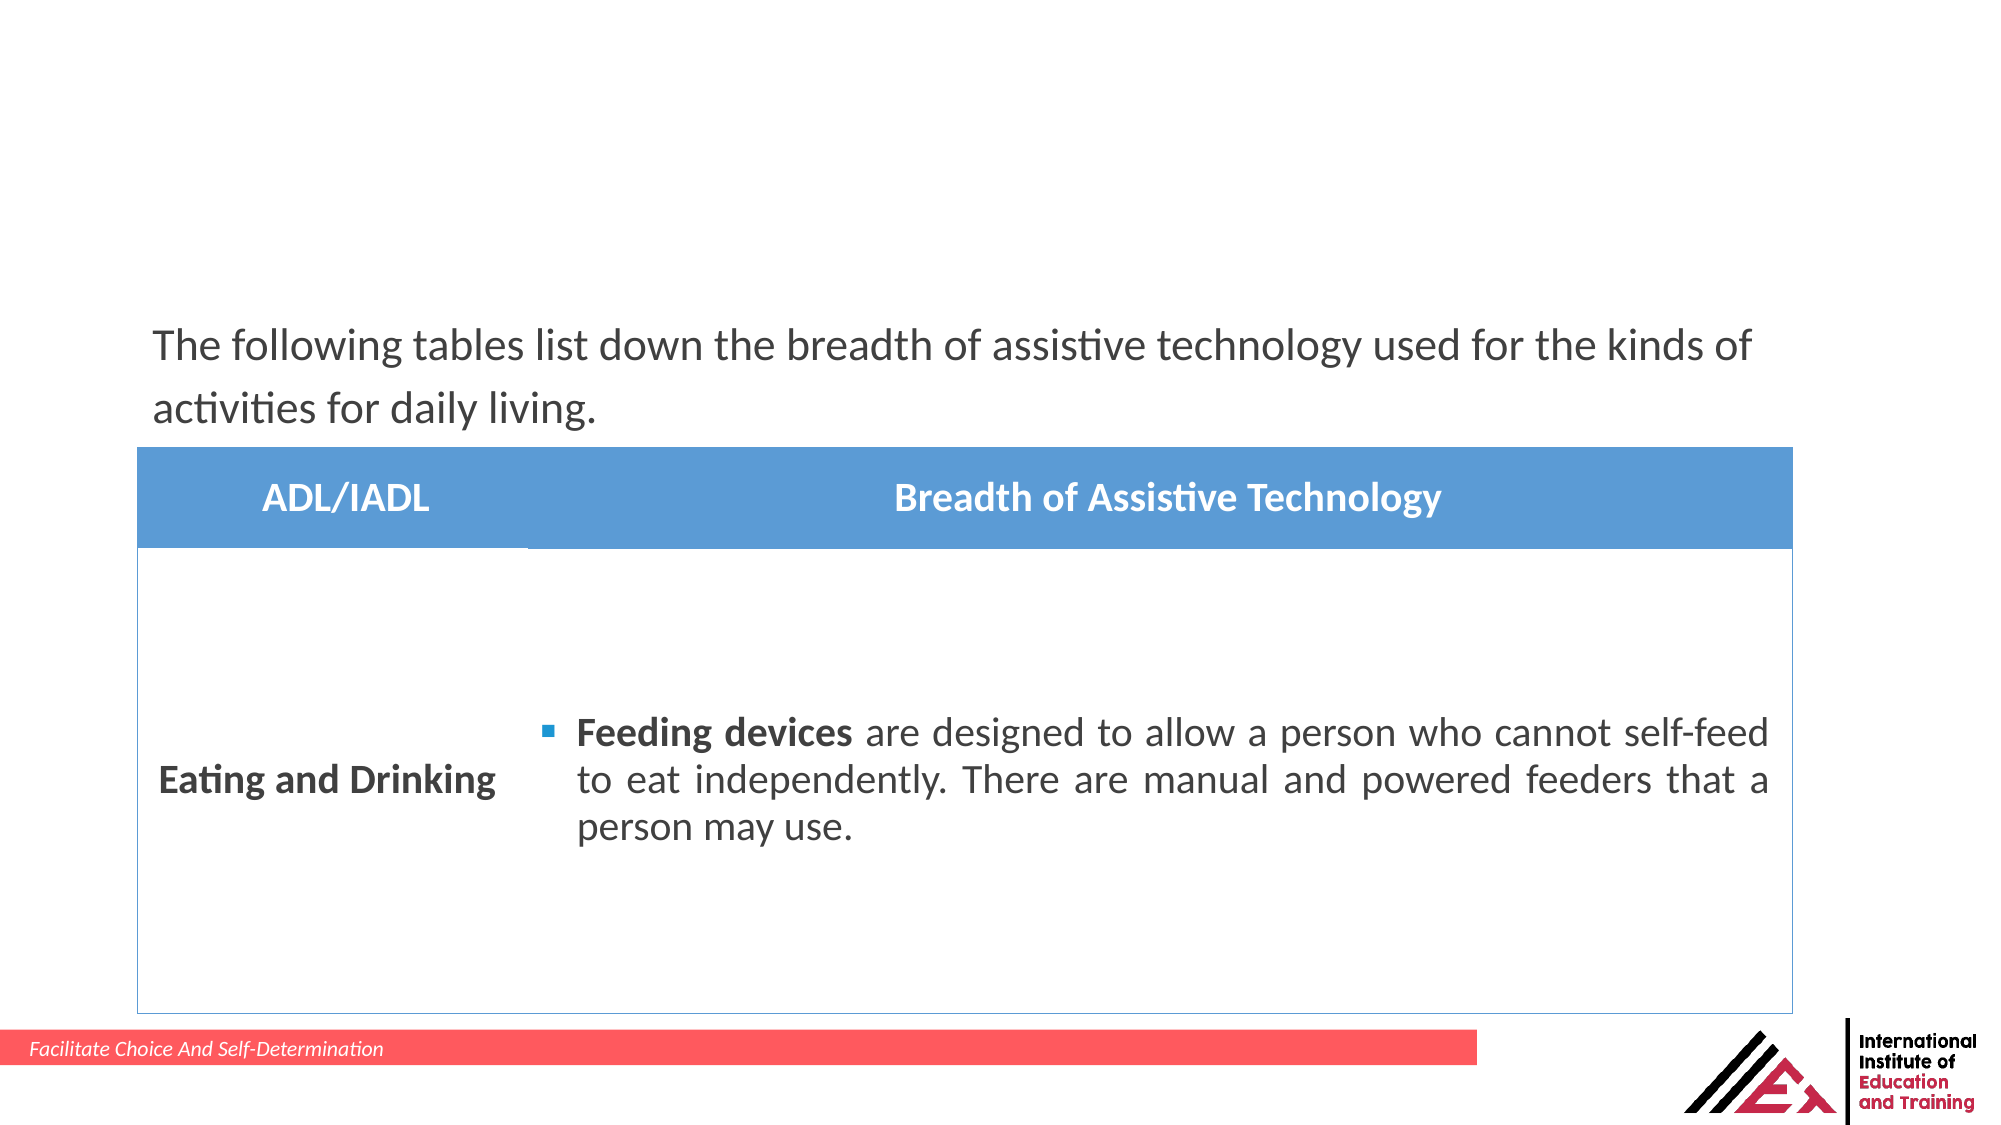

The following tables list down the breadth of assistive technology used for the kinds of activities for daily living.
| ADL/IADL | Breadth of Assistive Technology |
| --- | --- |
| Eating and Drinking | Feeding devices are designed to allow a person who cannot self-feed to eat independently. There are manual and powered feeders that a person may use. |
Facilitate Choice And Self-Determination